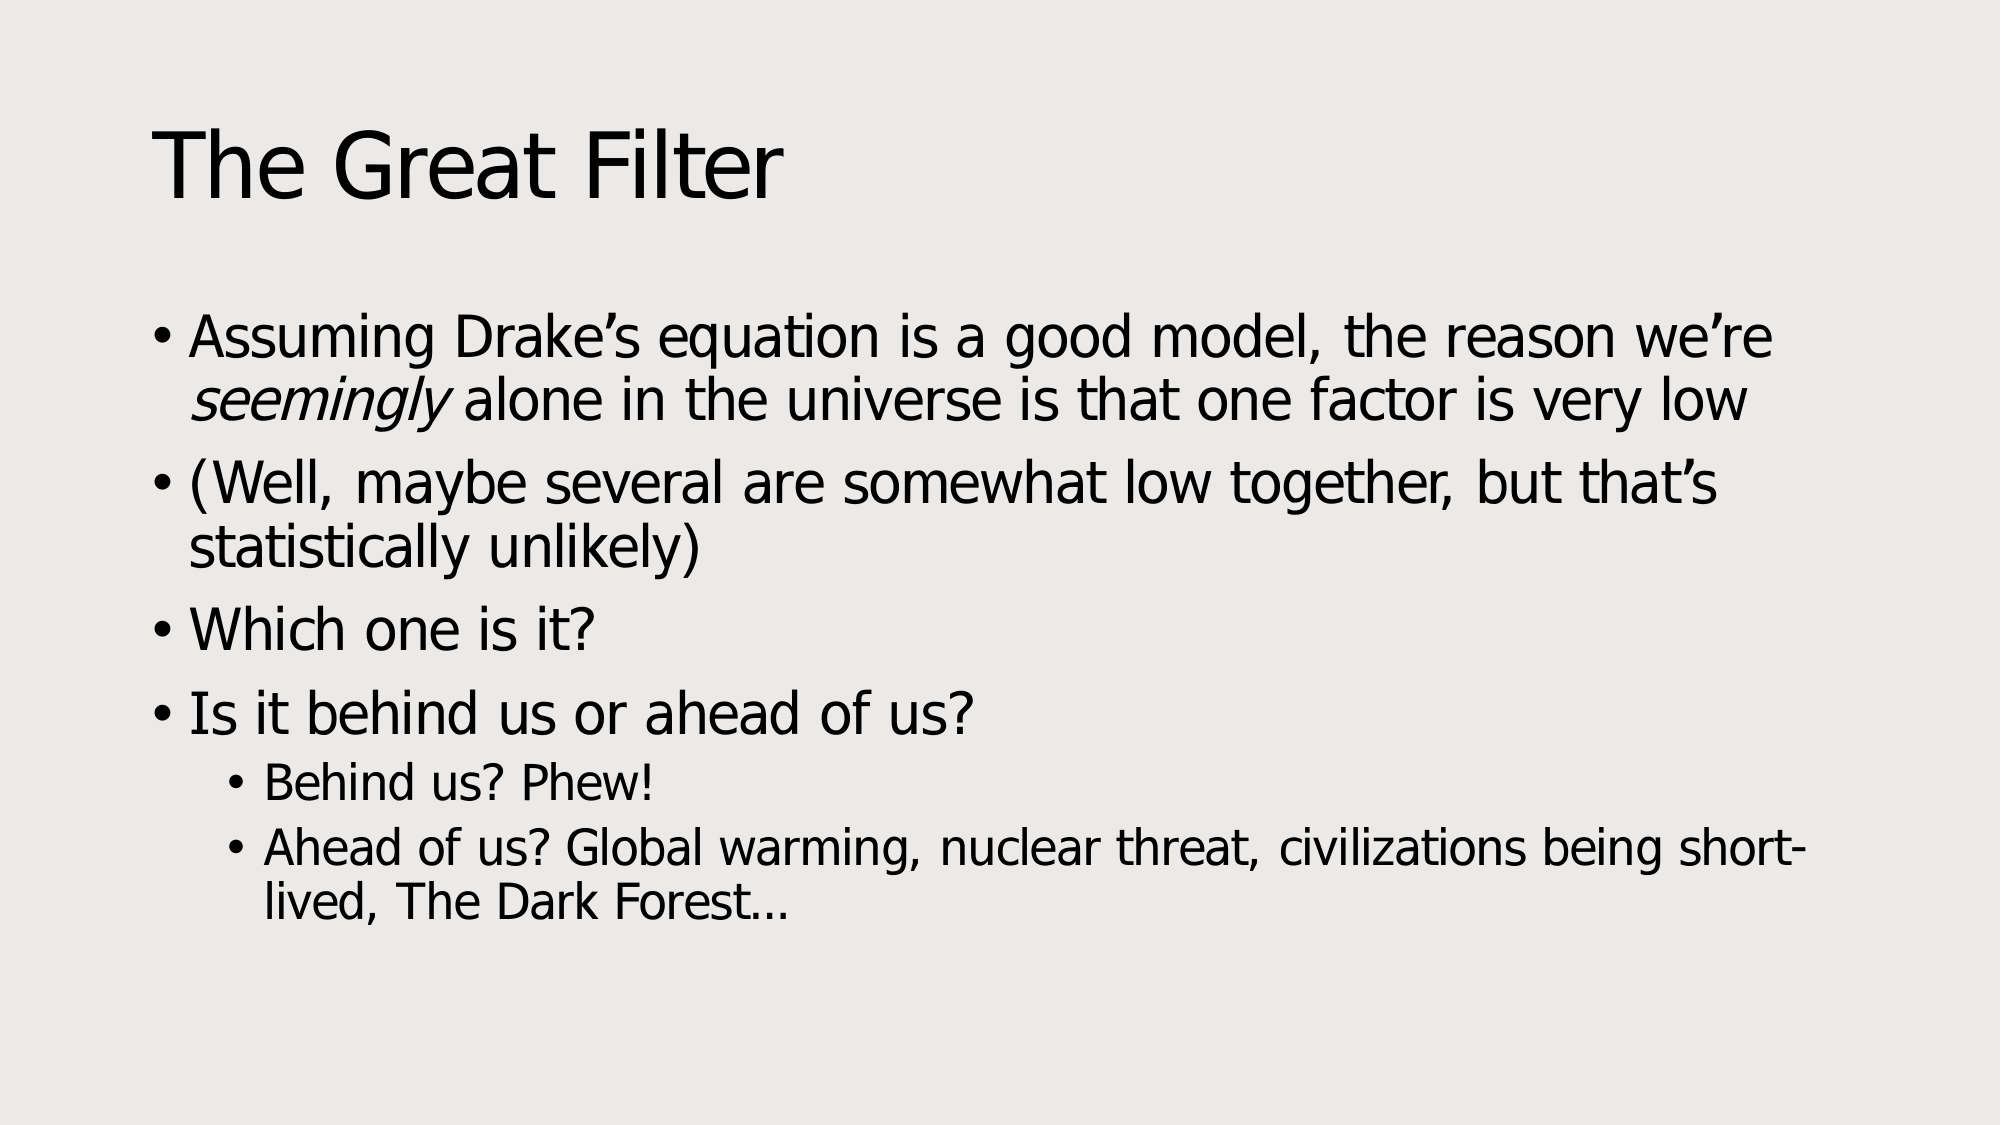

# The Great Filter
Assuming Drake’s equation is a good model, the reason we’re seemingly alone in the universe is that one factor is very low
(Well, maybe several are somewhat low together, but that’s statistically unlikely)
Which one is it?
Is it behind us or ahead of us?
Behind us? Phew!
Ahead of us? Global warming, nuclear threat, civilizations being short-lived, The Dark Forest…